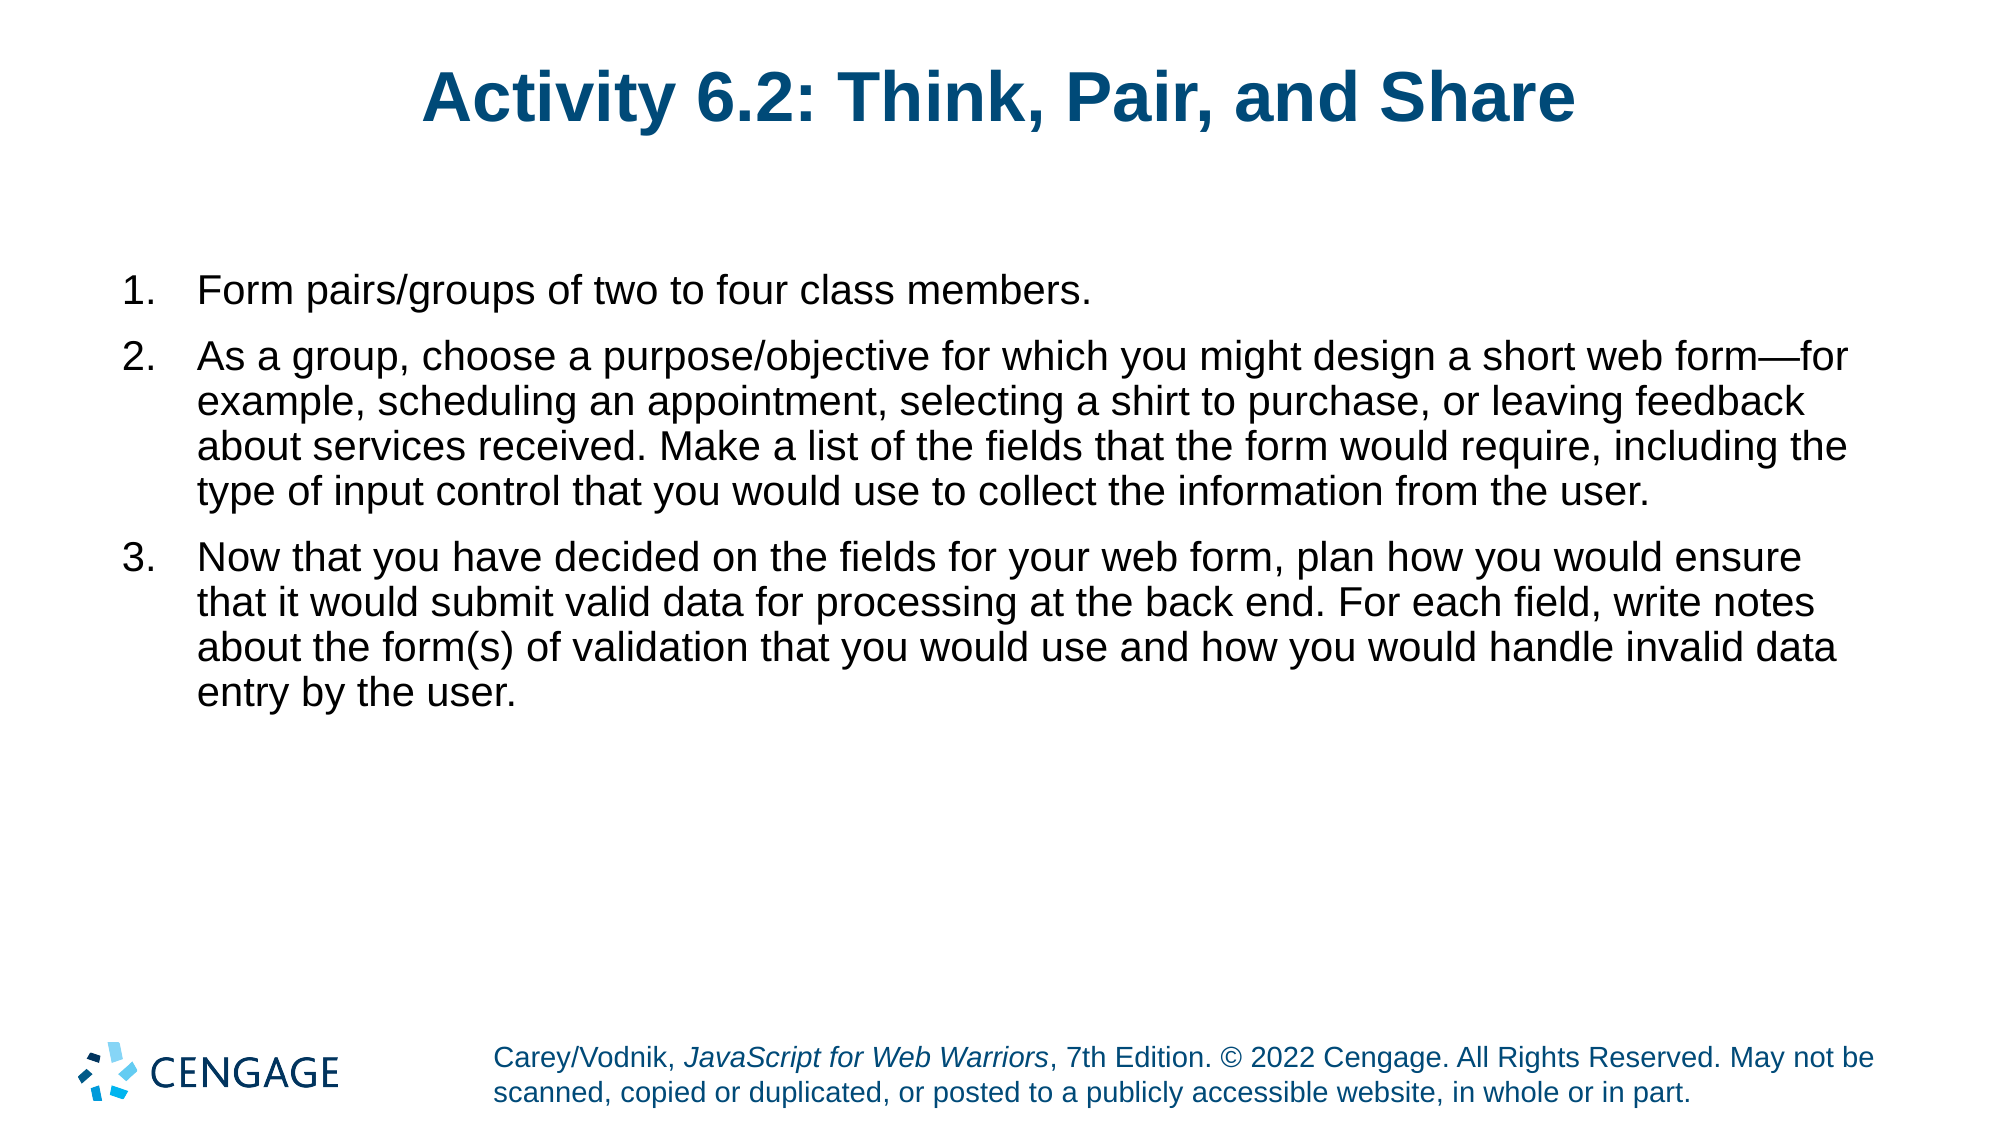

# Activity 6.2: Think, Pair, and Share
Form pairs/groups of two to four class members.
As a group, choose a purpose/objective for which you might design a short web form—for example, scheduling an appointment, selecting a shirt to purchase, or leaving feedback about services received. Make a list of the fields that the form would require, including the type of input control that you would use to collect the information from the user.
Now that you have decided on the fields for your web form, plan how you would ensure that it would submit valid data for processing at the back end. For each field, write notes about the form(s) of validation that you would use and how you would handle invalid data entry by the user.